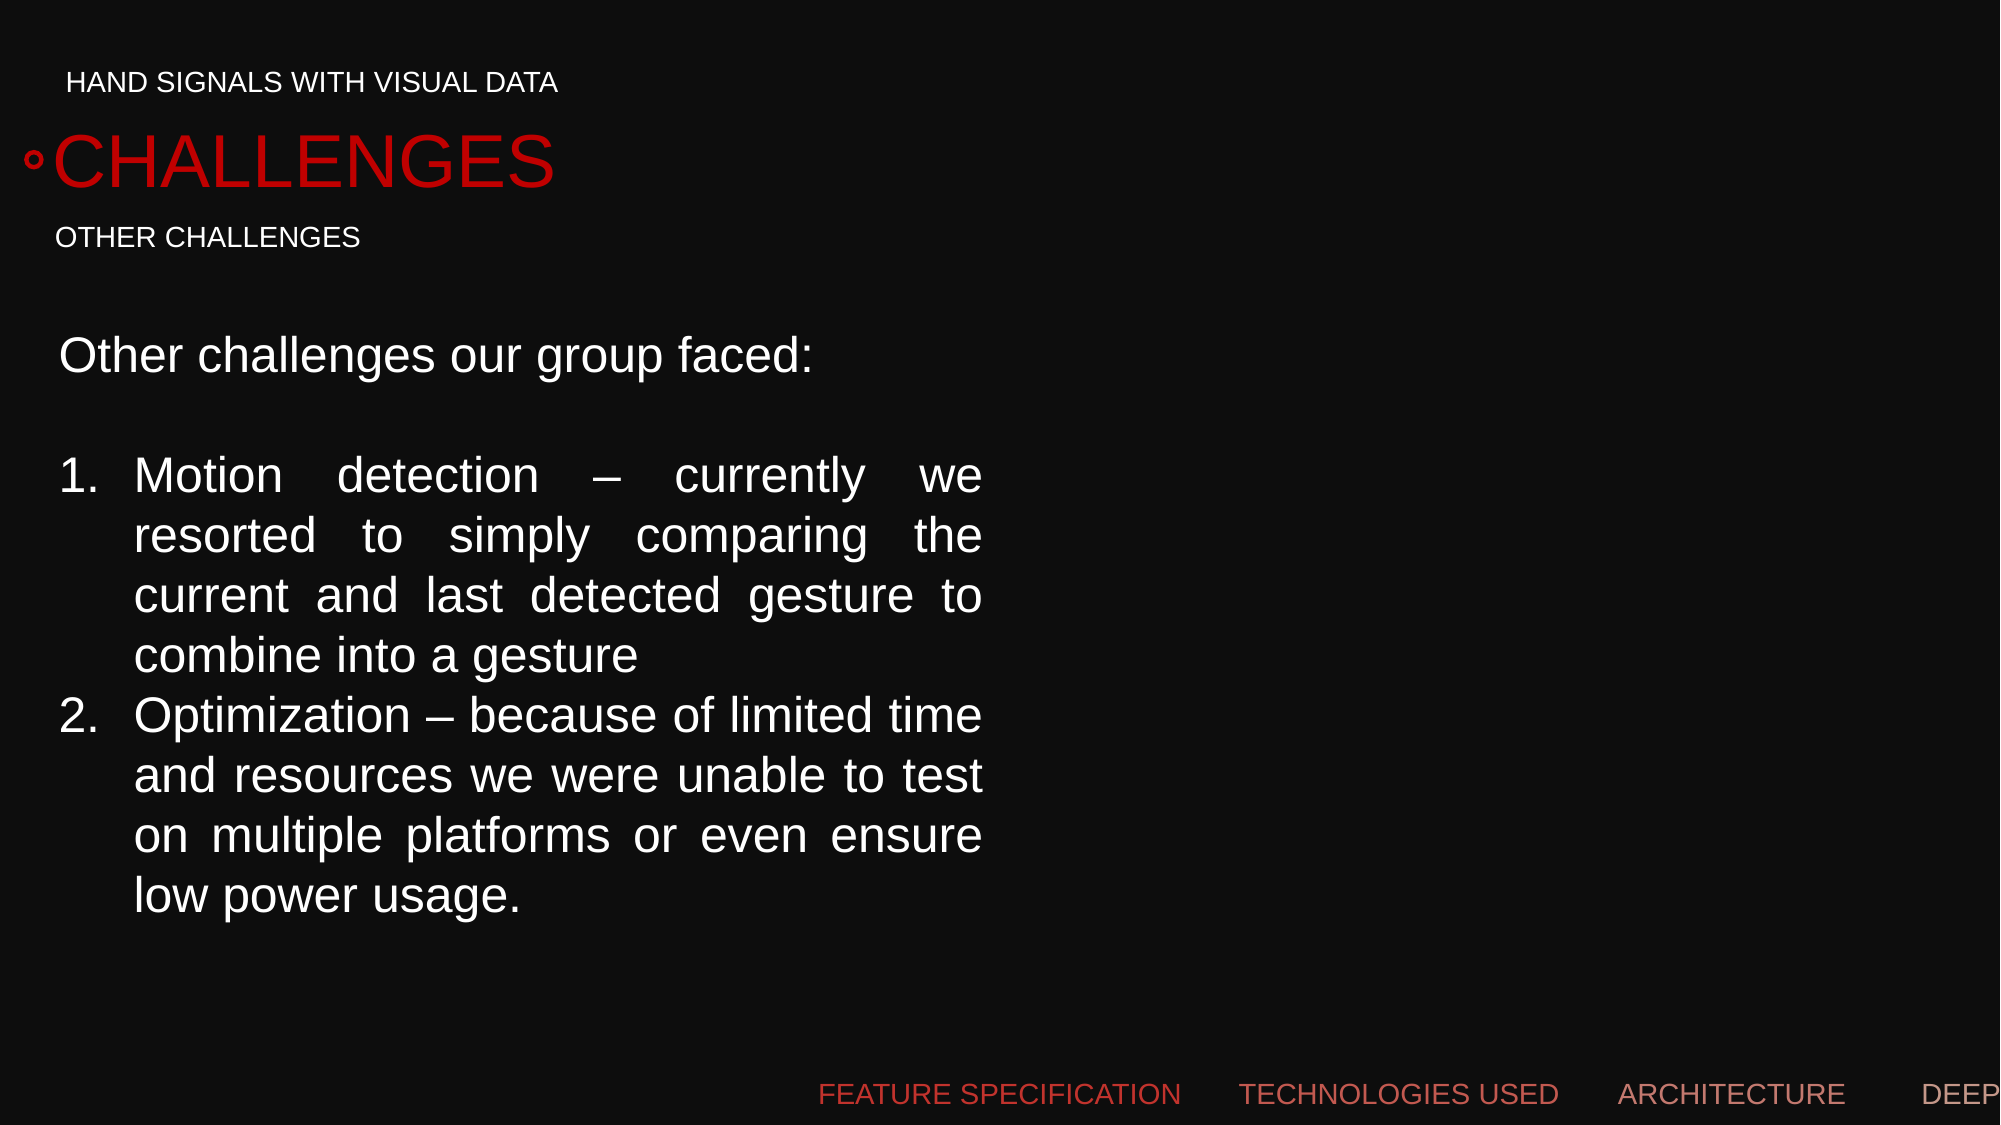

HAND SIGNALS WITH VISUAL DATA
CHALLENGES

OTHER CHALLENGES
Other challenges our group faced:

Motion detection – currently we resorted to simply comparing the current and last detected gesture to combine into a gesture
Optimization – because of limited time and resources we were unable to test on multiple platforms or even ensure low power usage.
DEEP LEARNING
DEMO
TECHNOLOGIES USED
ARCHITECTURE
FEATURE SPECIFICATION